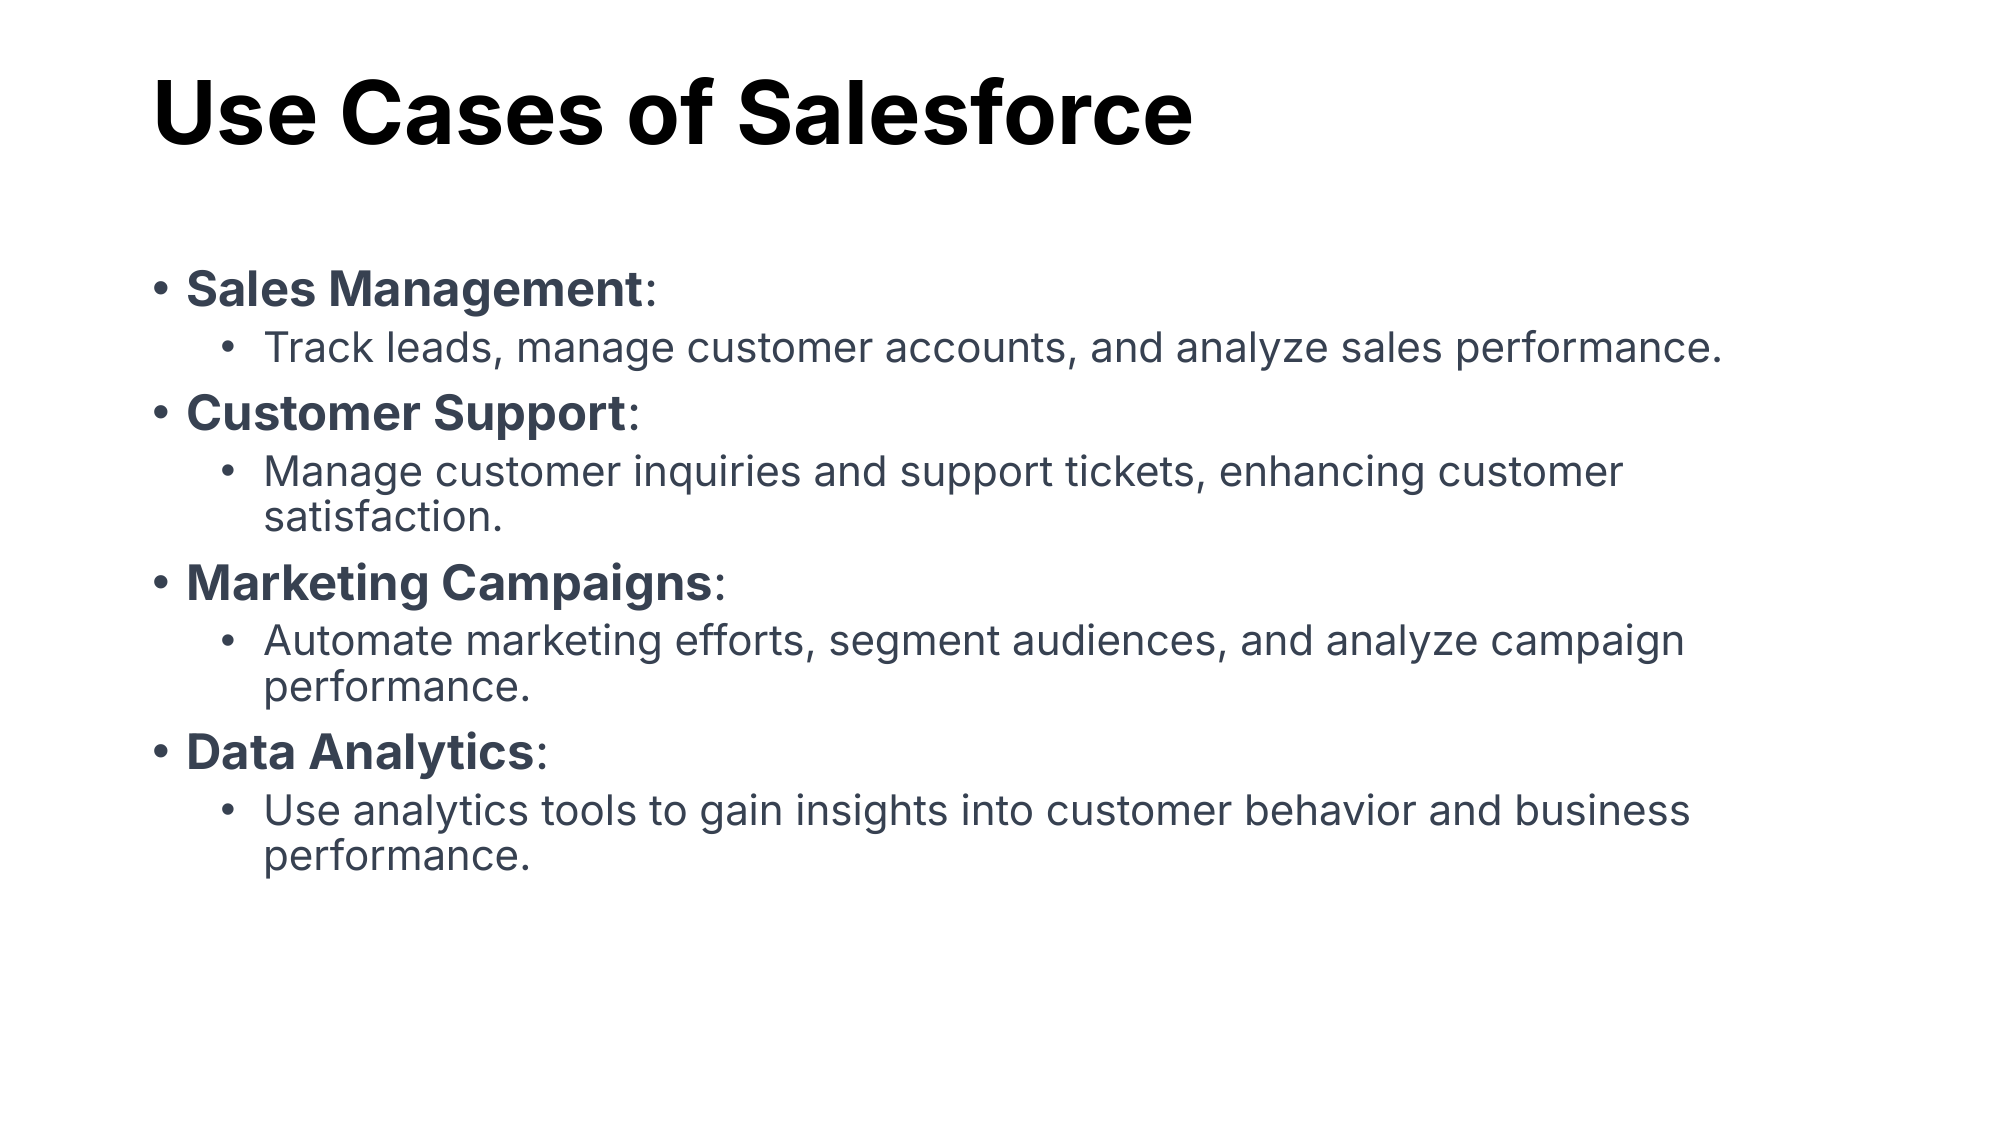

# Use Cases of Salesforce
Sales Management:
Track leads, manage customer accounts, and analyze sales performance.
Customer Support:
Manage customer inquiries and support tickets, enhancing customer satisfaction.
Marketing Campaigns:
Automate marketing efforts, segment audiences, and analyze campaign performance.
Data Analytics:
Use analytics tools to gain insights into customer behavior and business performance.